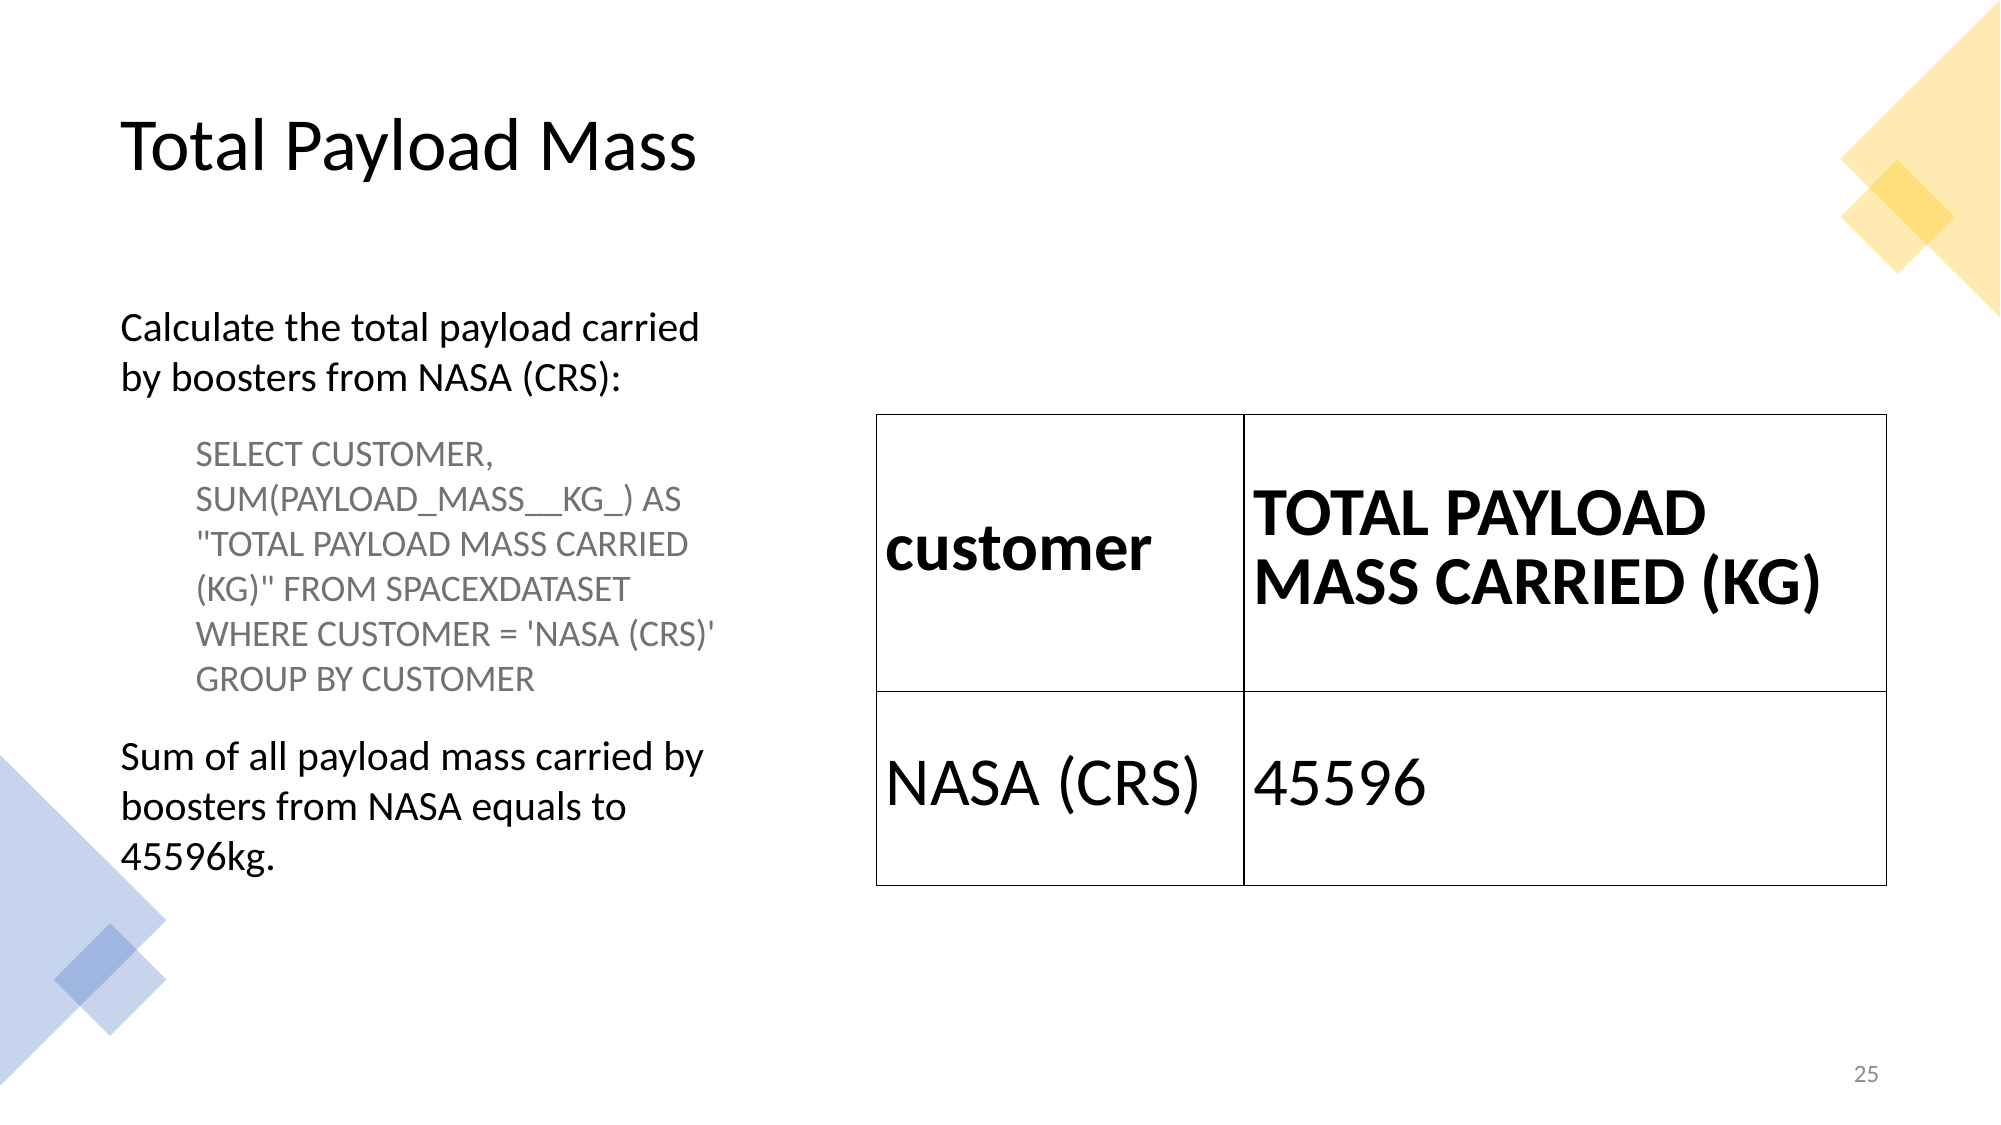

Total Payload Mass
Calculate the total payload carried by boosters from NASA (CRS):
SELECT CUSTOMER, SUM(PAYLOAD_MASS__KG_) AS "TOTAL PAYLOAD MASS CARRIED (KG)" FROM SPACEXDATASET WHERE CUSTOMER = 'NASA (CRS)' GROUP BY CUSTOMER
Sum of all payload mass carried by boosters from NASA equals to 45596kg.
| customer | TOTAL PAYLOAD MASS CARRIED (KG) |
| --- | --- |
| NASA (CRS) | 45596 |

25